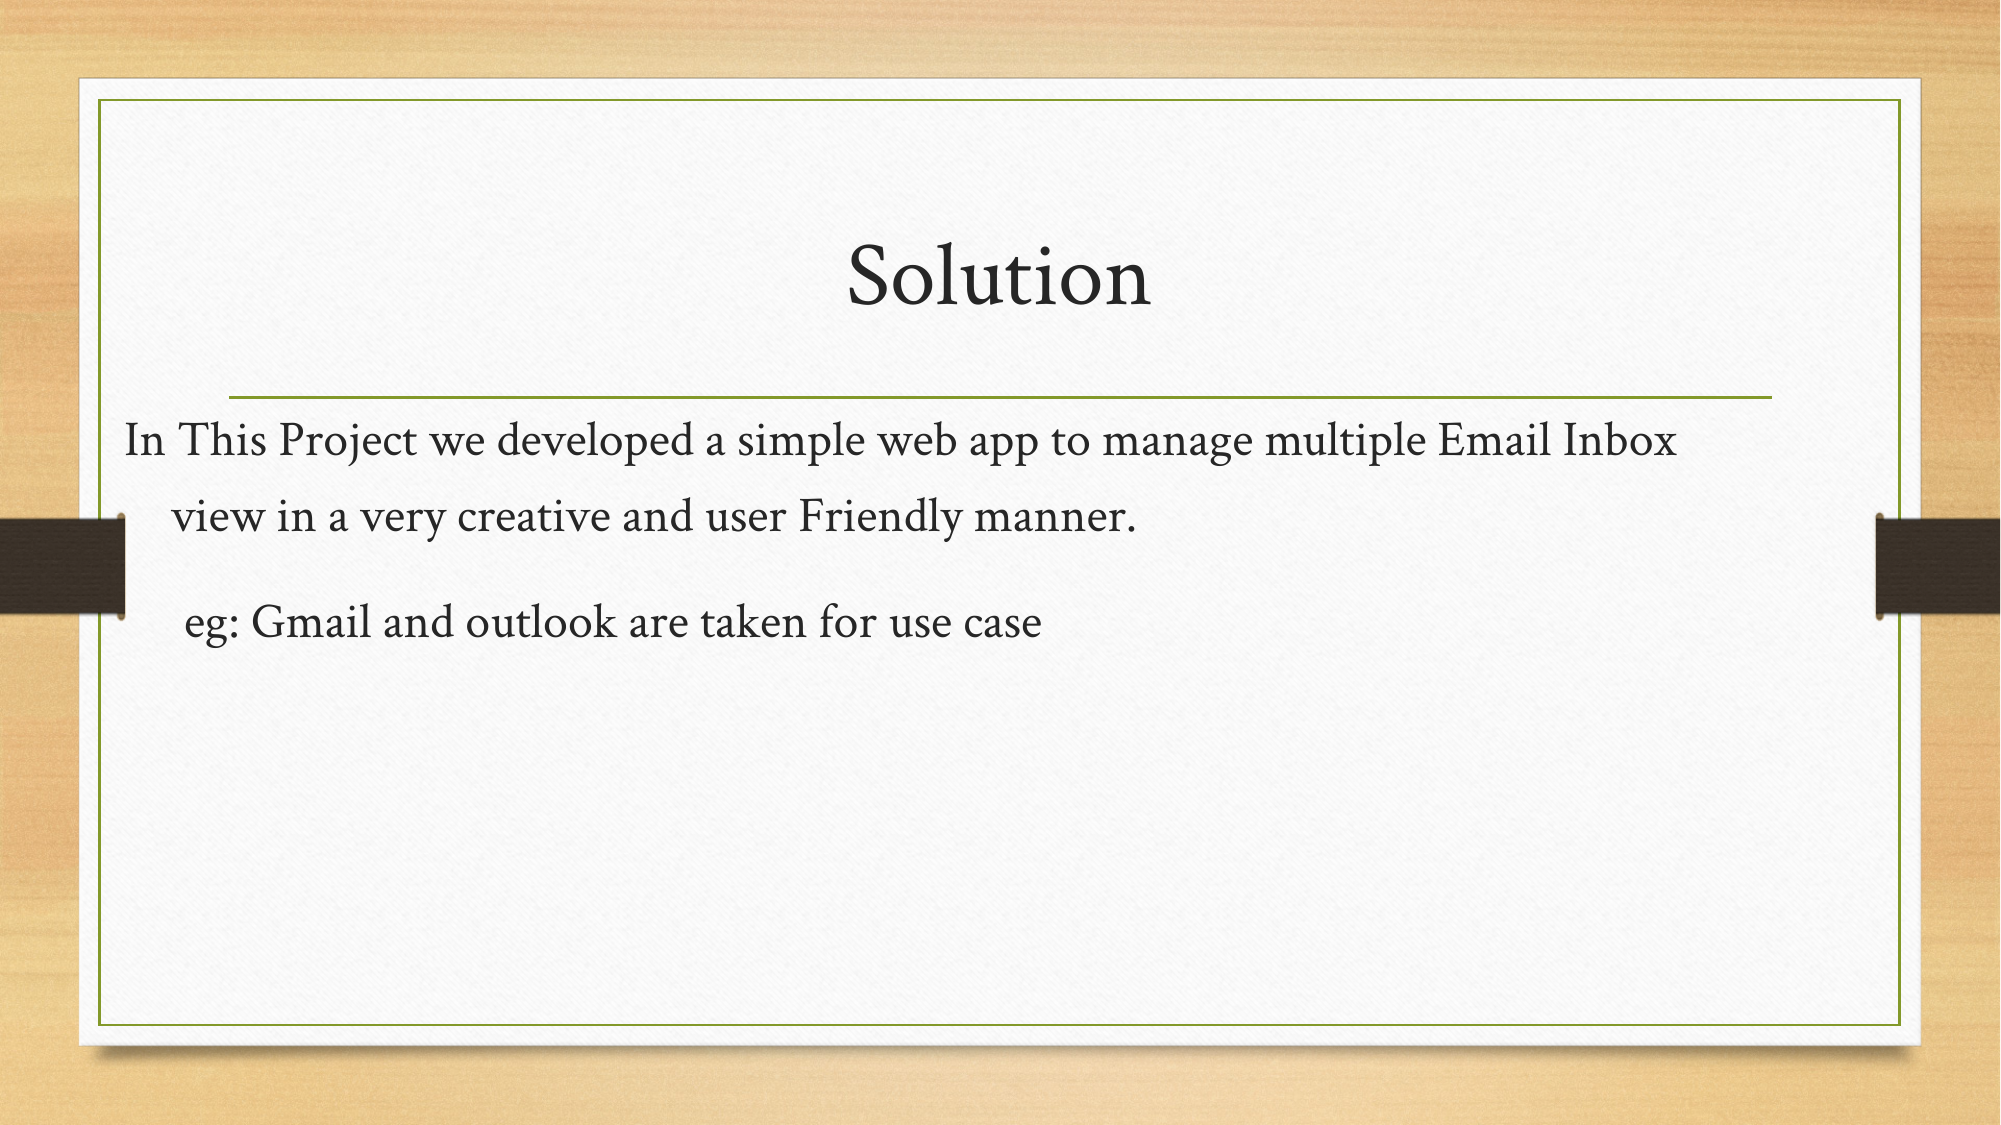

# Solution
In This Project we developed a simple web app to manage multiple Email Inbox view in a very creative and user Friendly manner.
    eg: Gmail and outlook are taken for use case